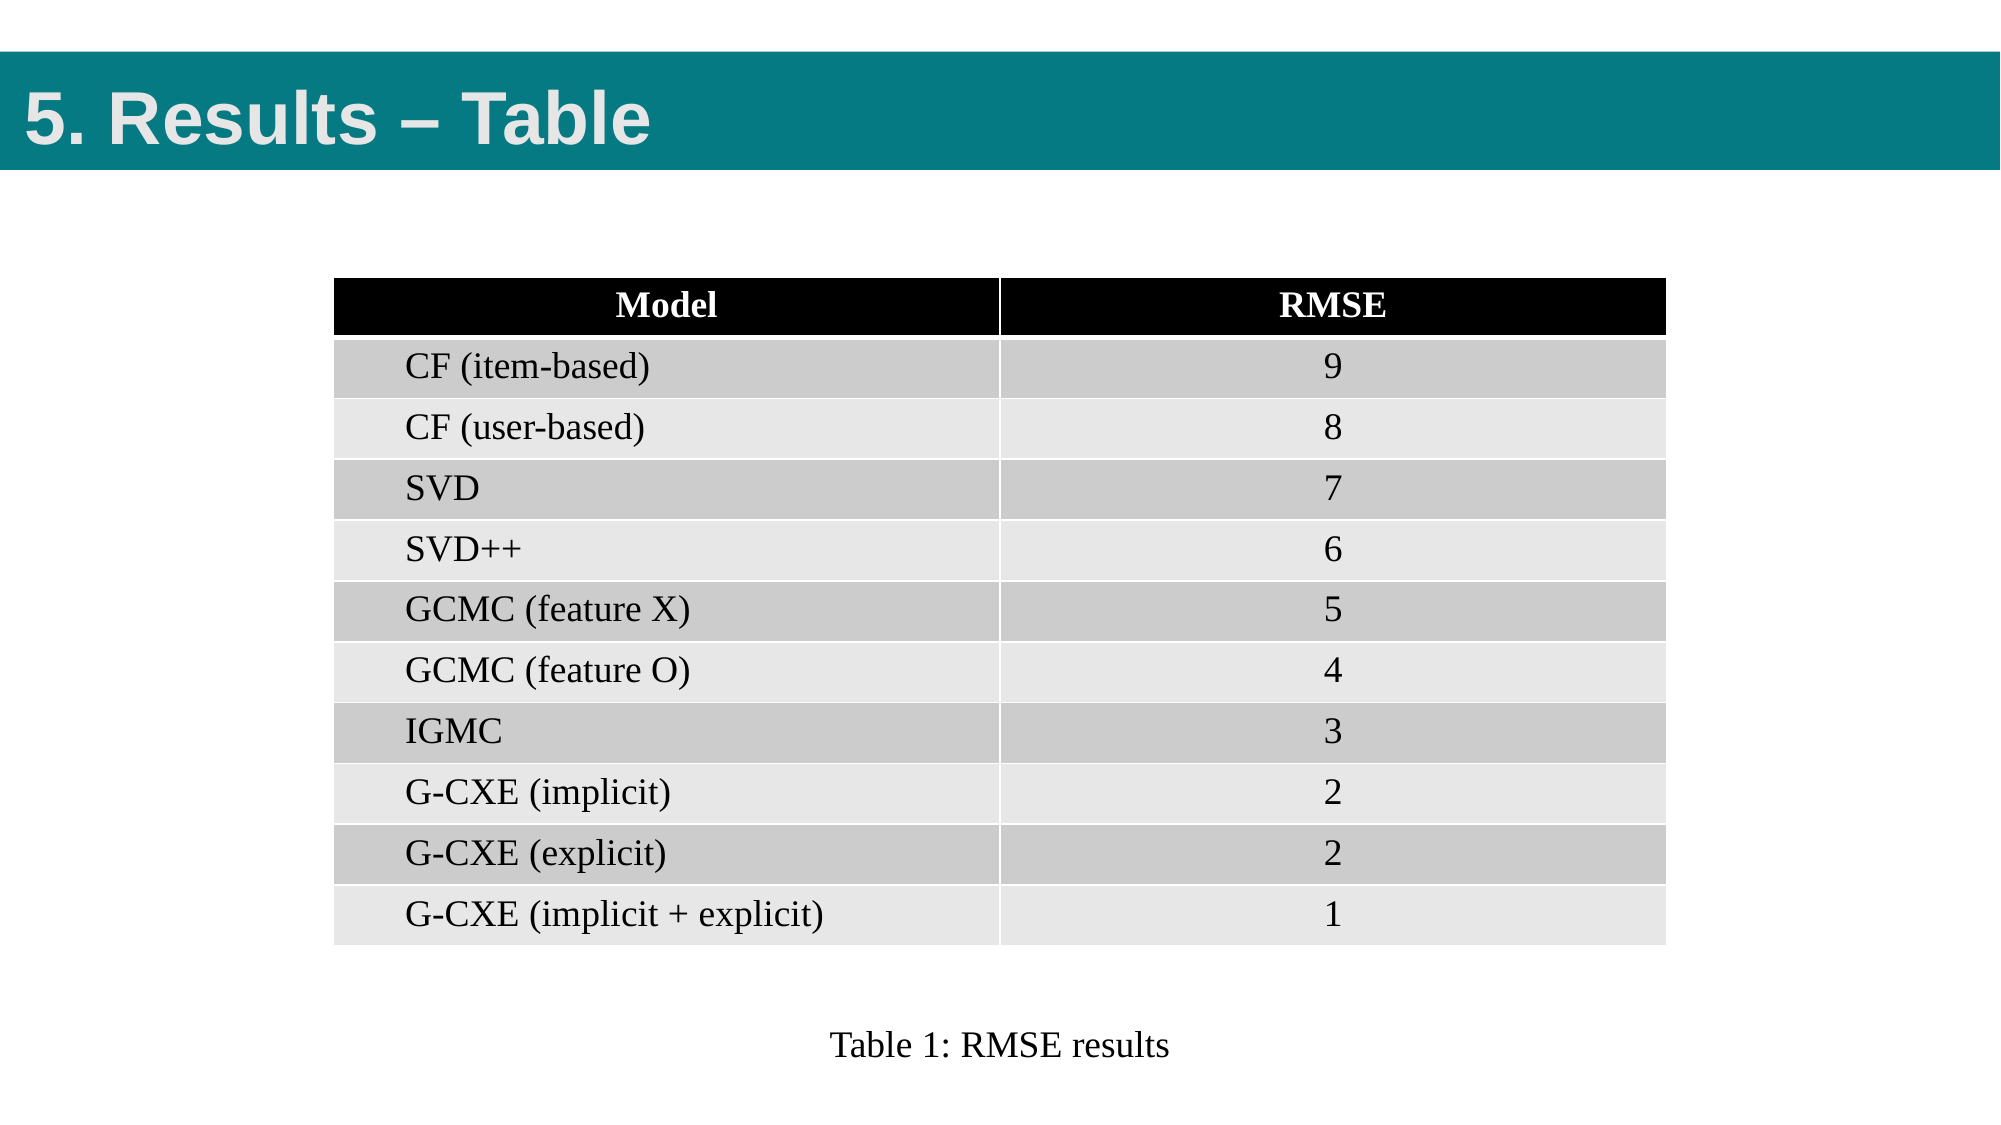

5. Results – Table

| Model | RMSE |
| --- | --- |
| CF (item-based) | 9 |
| CF (user-based) | 8 |
| SVD | 7 |
| SVD++ | 6 |
| GCMC (feature X) | 5 |
| GCMC (feature O) | 4 |
| IGMC | 3 |
| G-CXE (implicit) | 2 |
| G-CXE (explicit) | 2 |
| G-CXE (implicit + explicit) | 1 |
Table 1: RMSE results